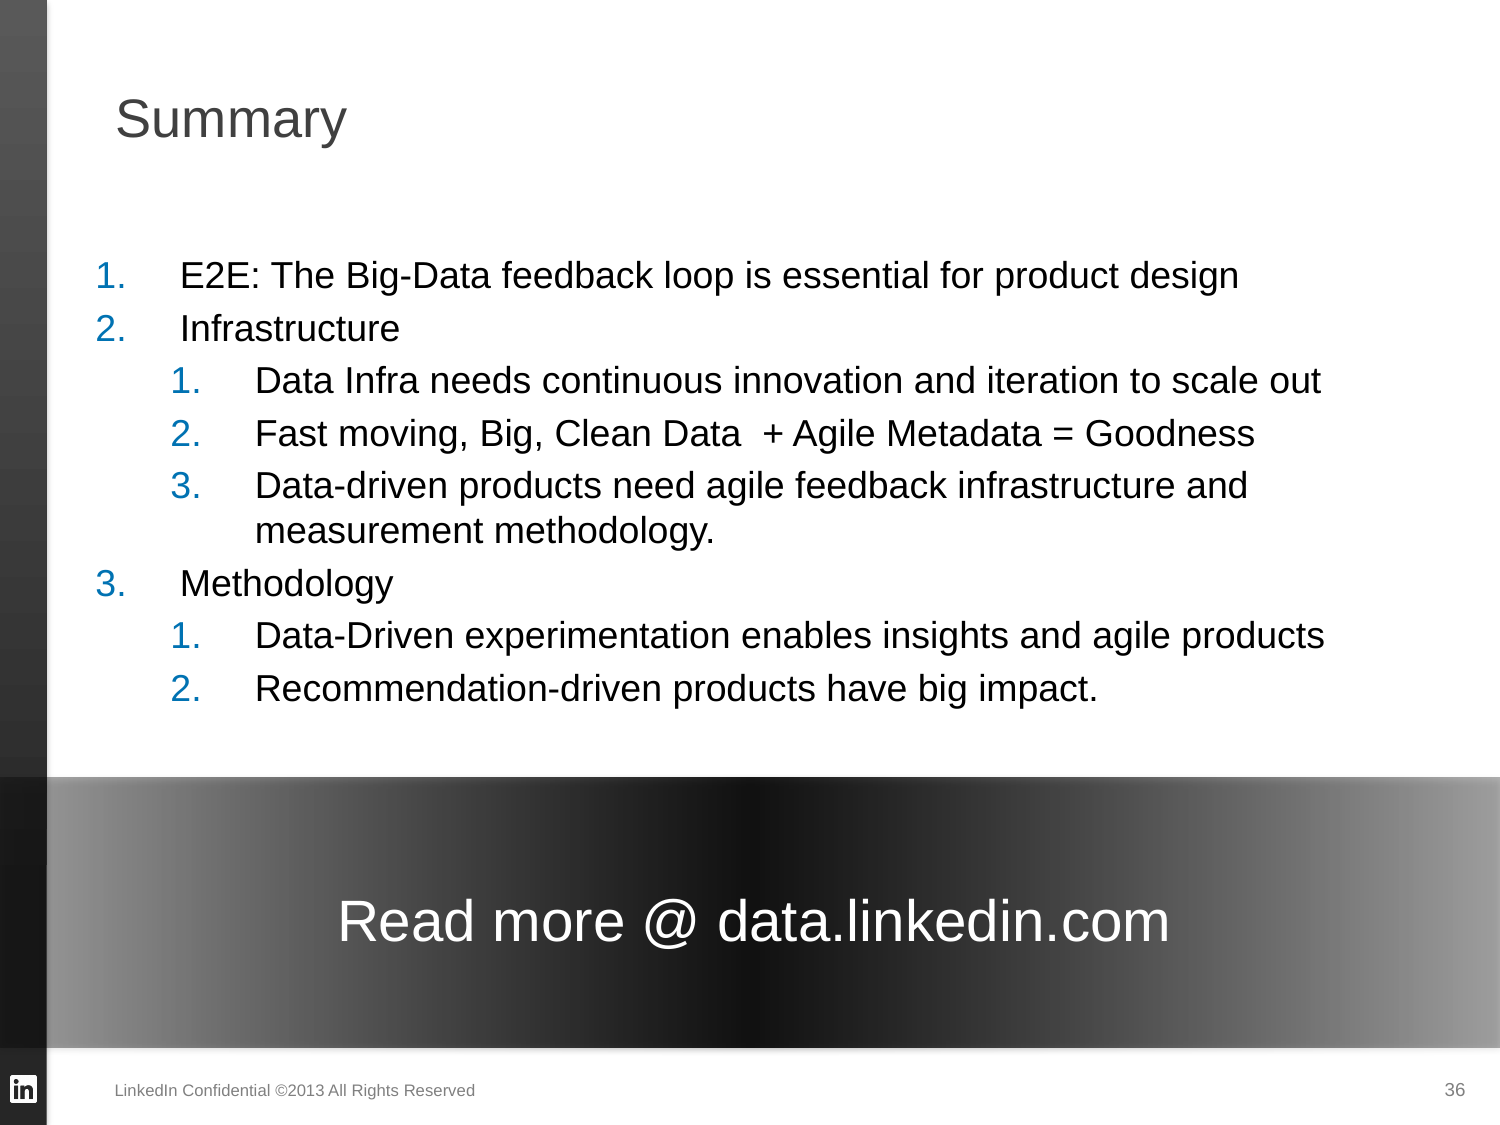

# Summary
E2E: The Big-Data feedback loop is essential for product design
Infrastructure
Data Infra needs continuous innovation and iteration to scale out
Fast moving, Big, Clean Data  + Agile Metadata = Goodness
Data-driven products need agile feedback infrastructure and measurement methodology.
Methodology
Data-Driven experimentation enables insights and agile products
Recommendation-driven products have big impact.

Read more @ data.linkedin.com
LinkedIn Confidential ©2013 All Rights Reserved
36